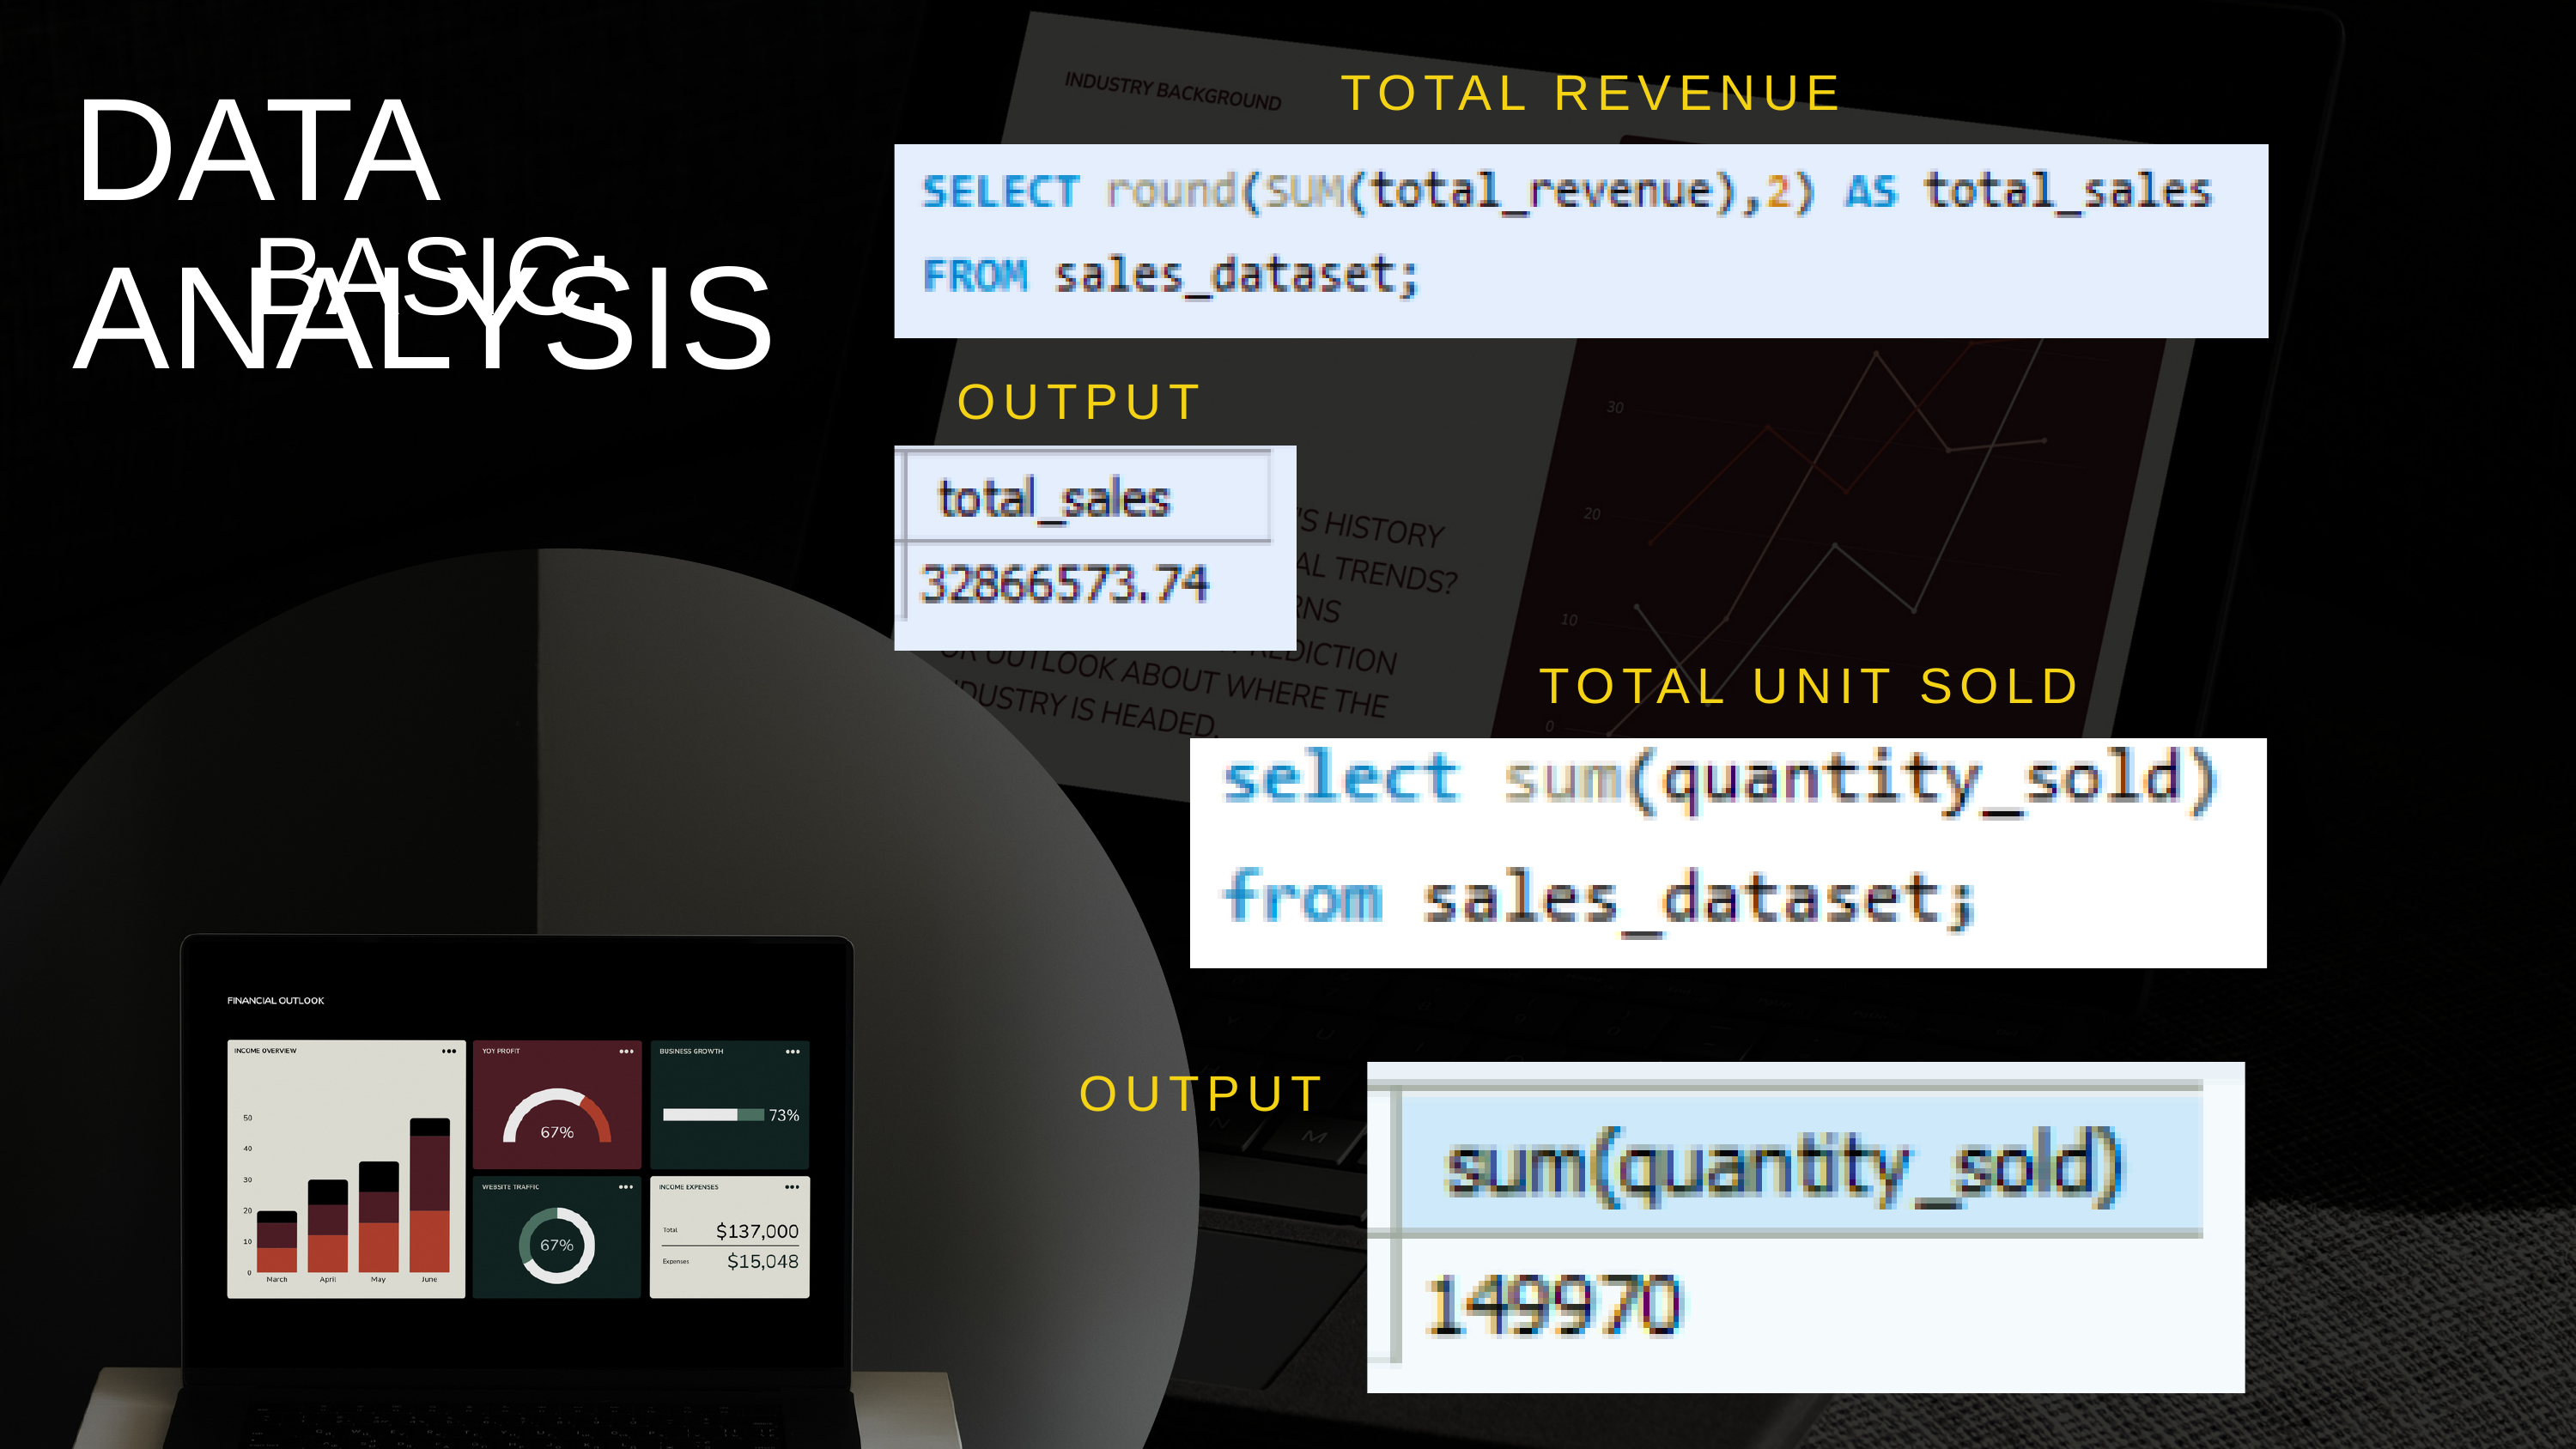

TOTAL REVENUE
DATA ANALYSIS

BASIC:
OUTPUT

TOTAL UNIT SOLD

OUTPUT